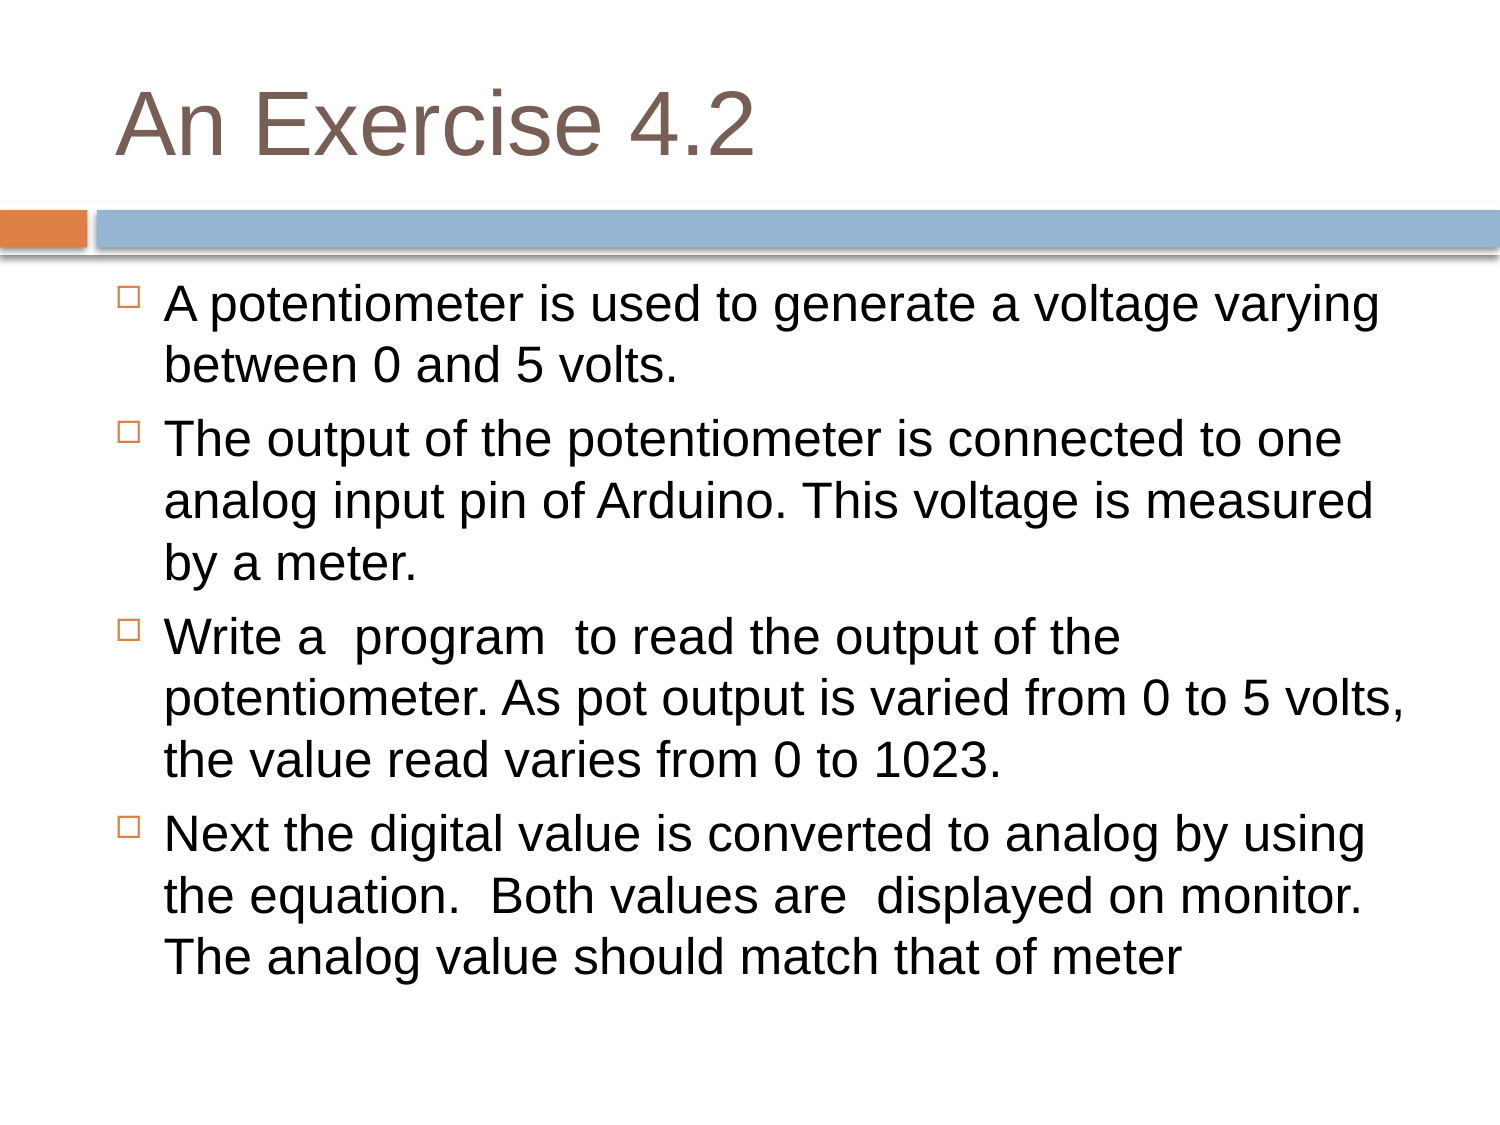

# An Exercise 4.2
A potentiometer is used to generate a voltage varying between 0 and 5 volts.
The output of the potentiometer is connected to one analog input pin of Arduino. This voltage is measured by a meter.
Write a  program  to read the output of the potentiometer. As pot output is varied from 0 to 5 volts, the value read varies from 0 to 1023.
Next the digital value is converted to analog by using the equation.  Both values are  displayed on monitor. The analog value should match that of meter